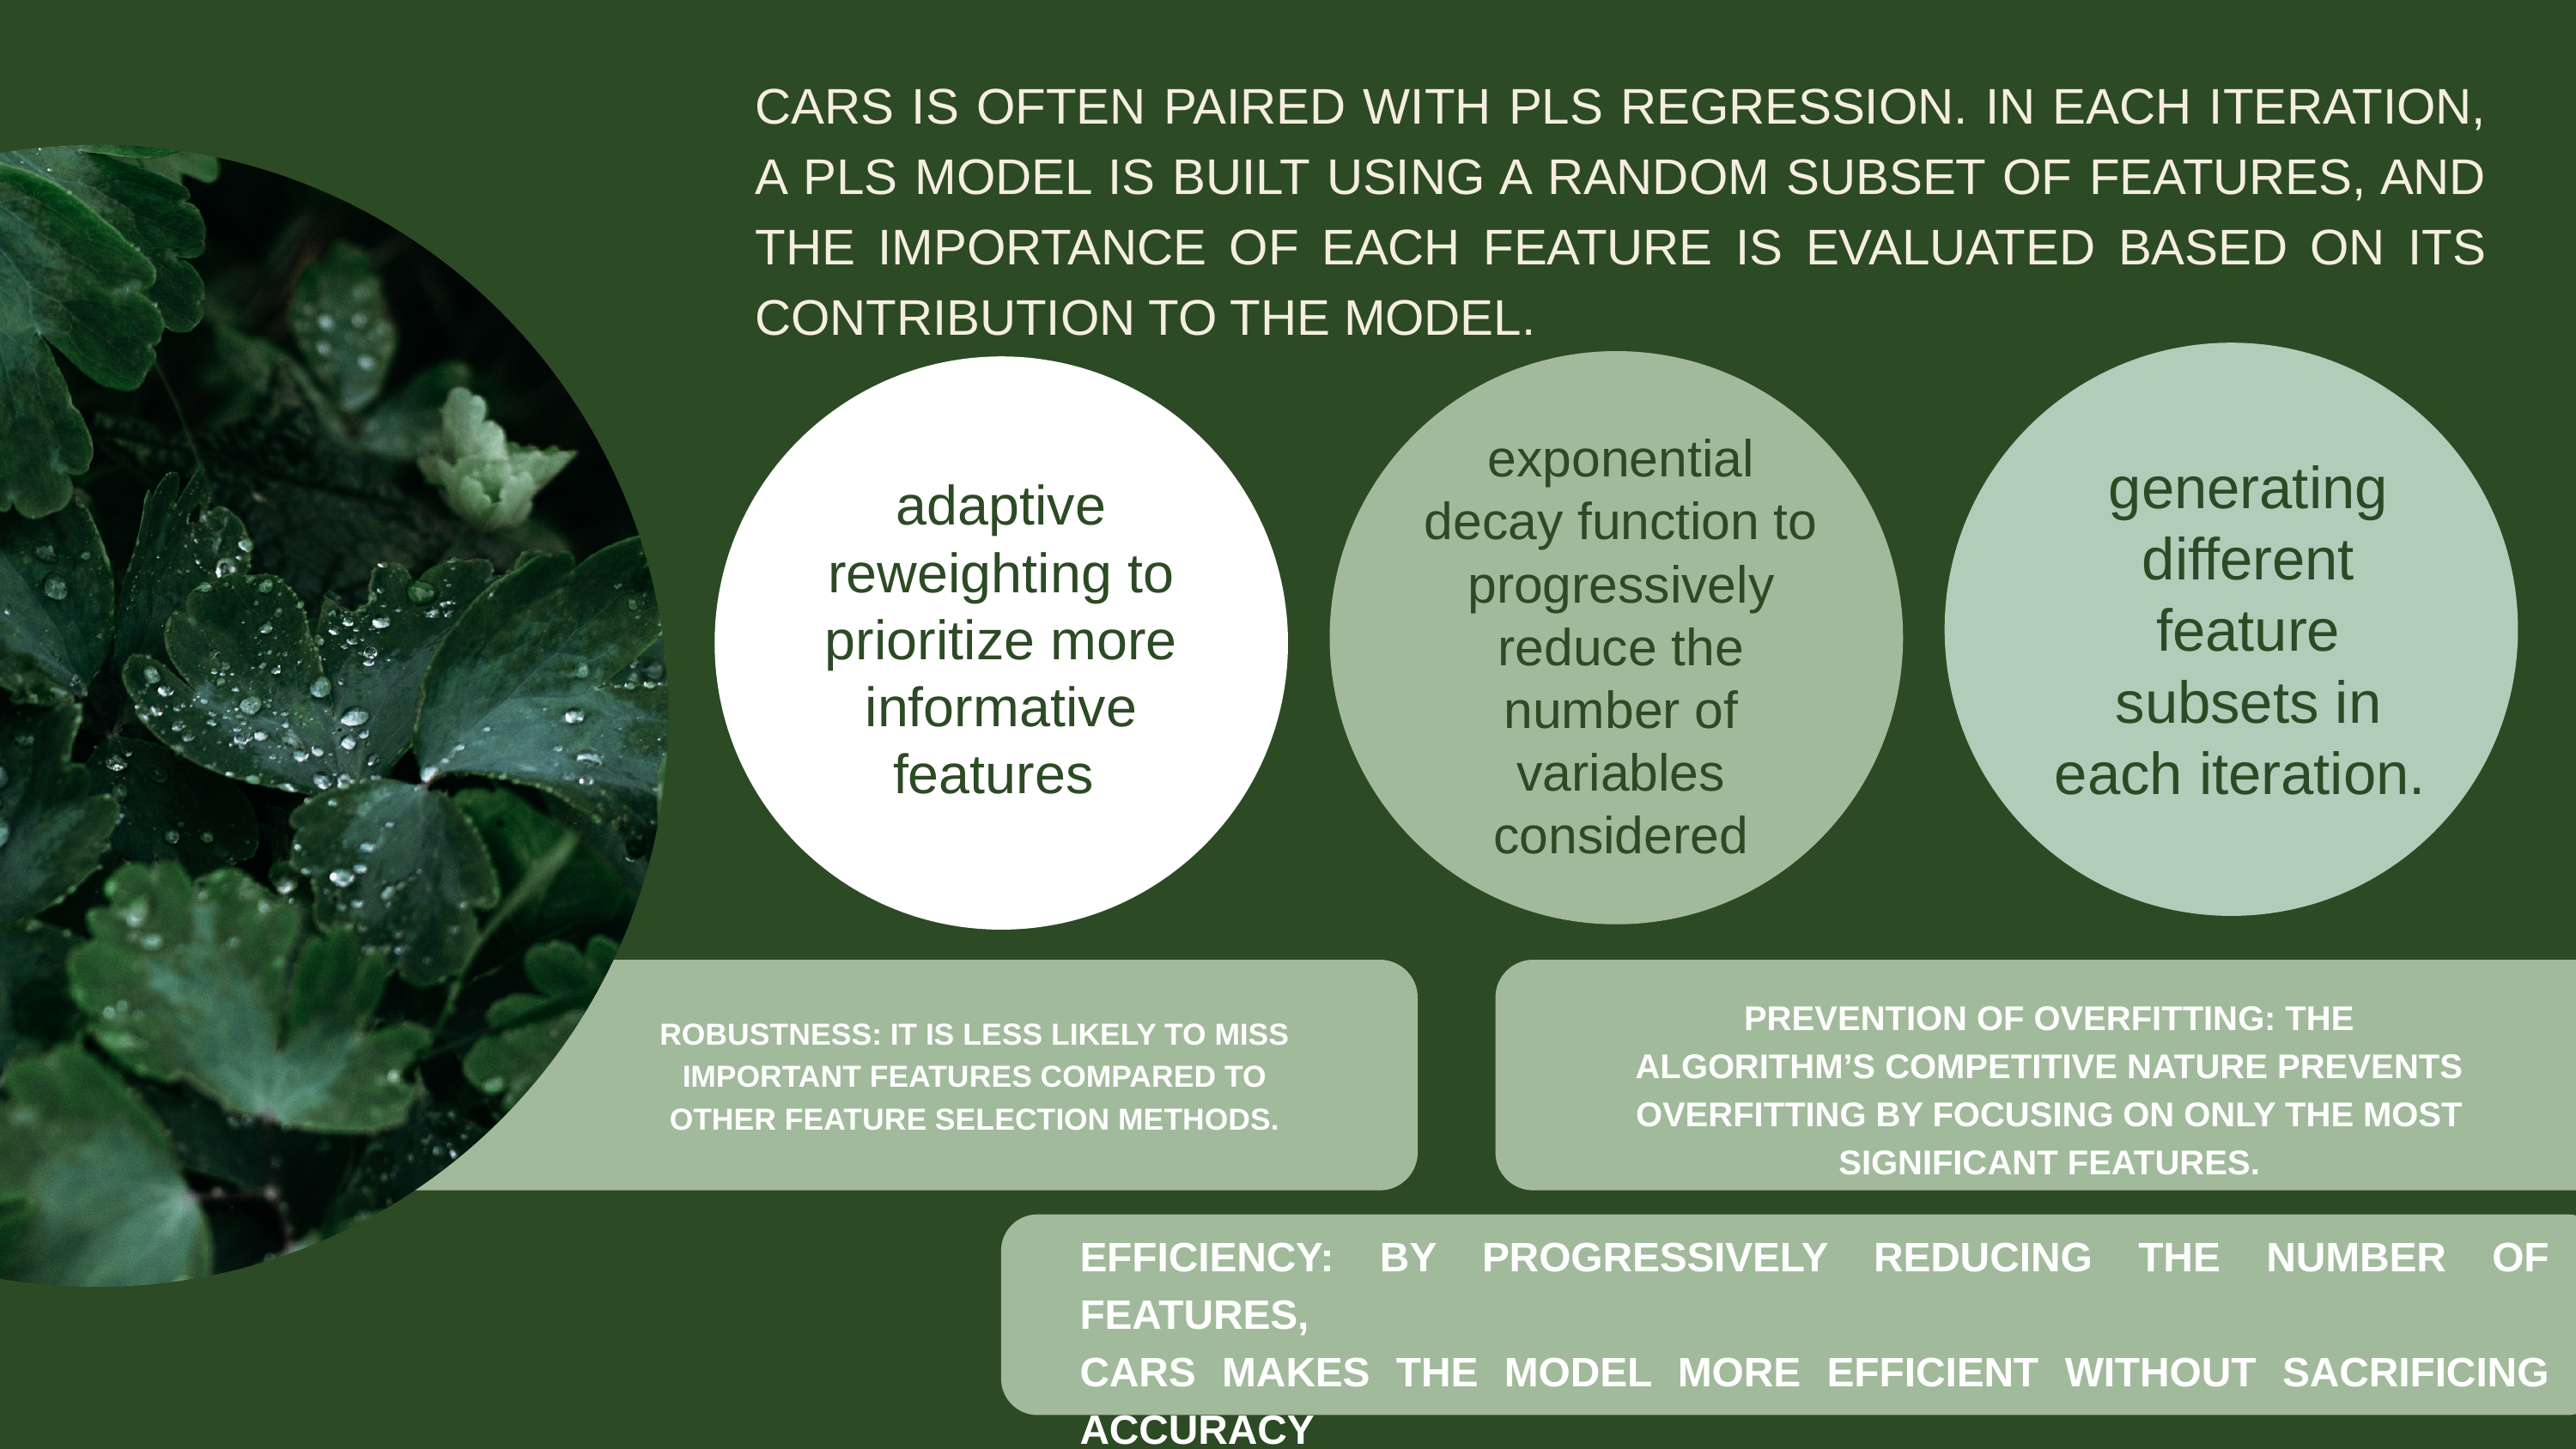

CARS IS OFTEN PAIRED WITH PLS REGRESSION. IN EACH ITERATION, A PLS MODEL IS BUILT USING A RANDOM SUBSET OF FEATURES, AND THE IMPORTANCE OF EACH FEATURE IS EVALUATED BASED ON ITS CONTRIBUTION TO THE MODEL.

exponential decay function to progressively reduce the number of variables considered
generating different feature subsets in each iteration.
adaptive reweighting to prioritize more informative features

PREVENTION OF OVERFITTING: THE ALGORITHM’S COMPETITIVE NATURE PREVENTS OVERFITTING BY FOCUSING ON ONLY THE MOST SIGNIFICANT FEATURES.
ROBUSTNESS: IT IS LESS LIKELY TO MISS IMPORTANT FEATURES COMPARED TO OTHER FEATURE SELECTION METHODS.

EFFICIENCY: BY PROGRESSIVELY REDUCING THE NUMBER OF FEATURES,
CARS MAKES THE MODEL MORE EFFICIENT WITHOUT SACRIFICING ACCURACY